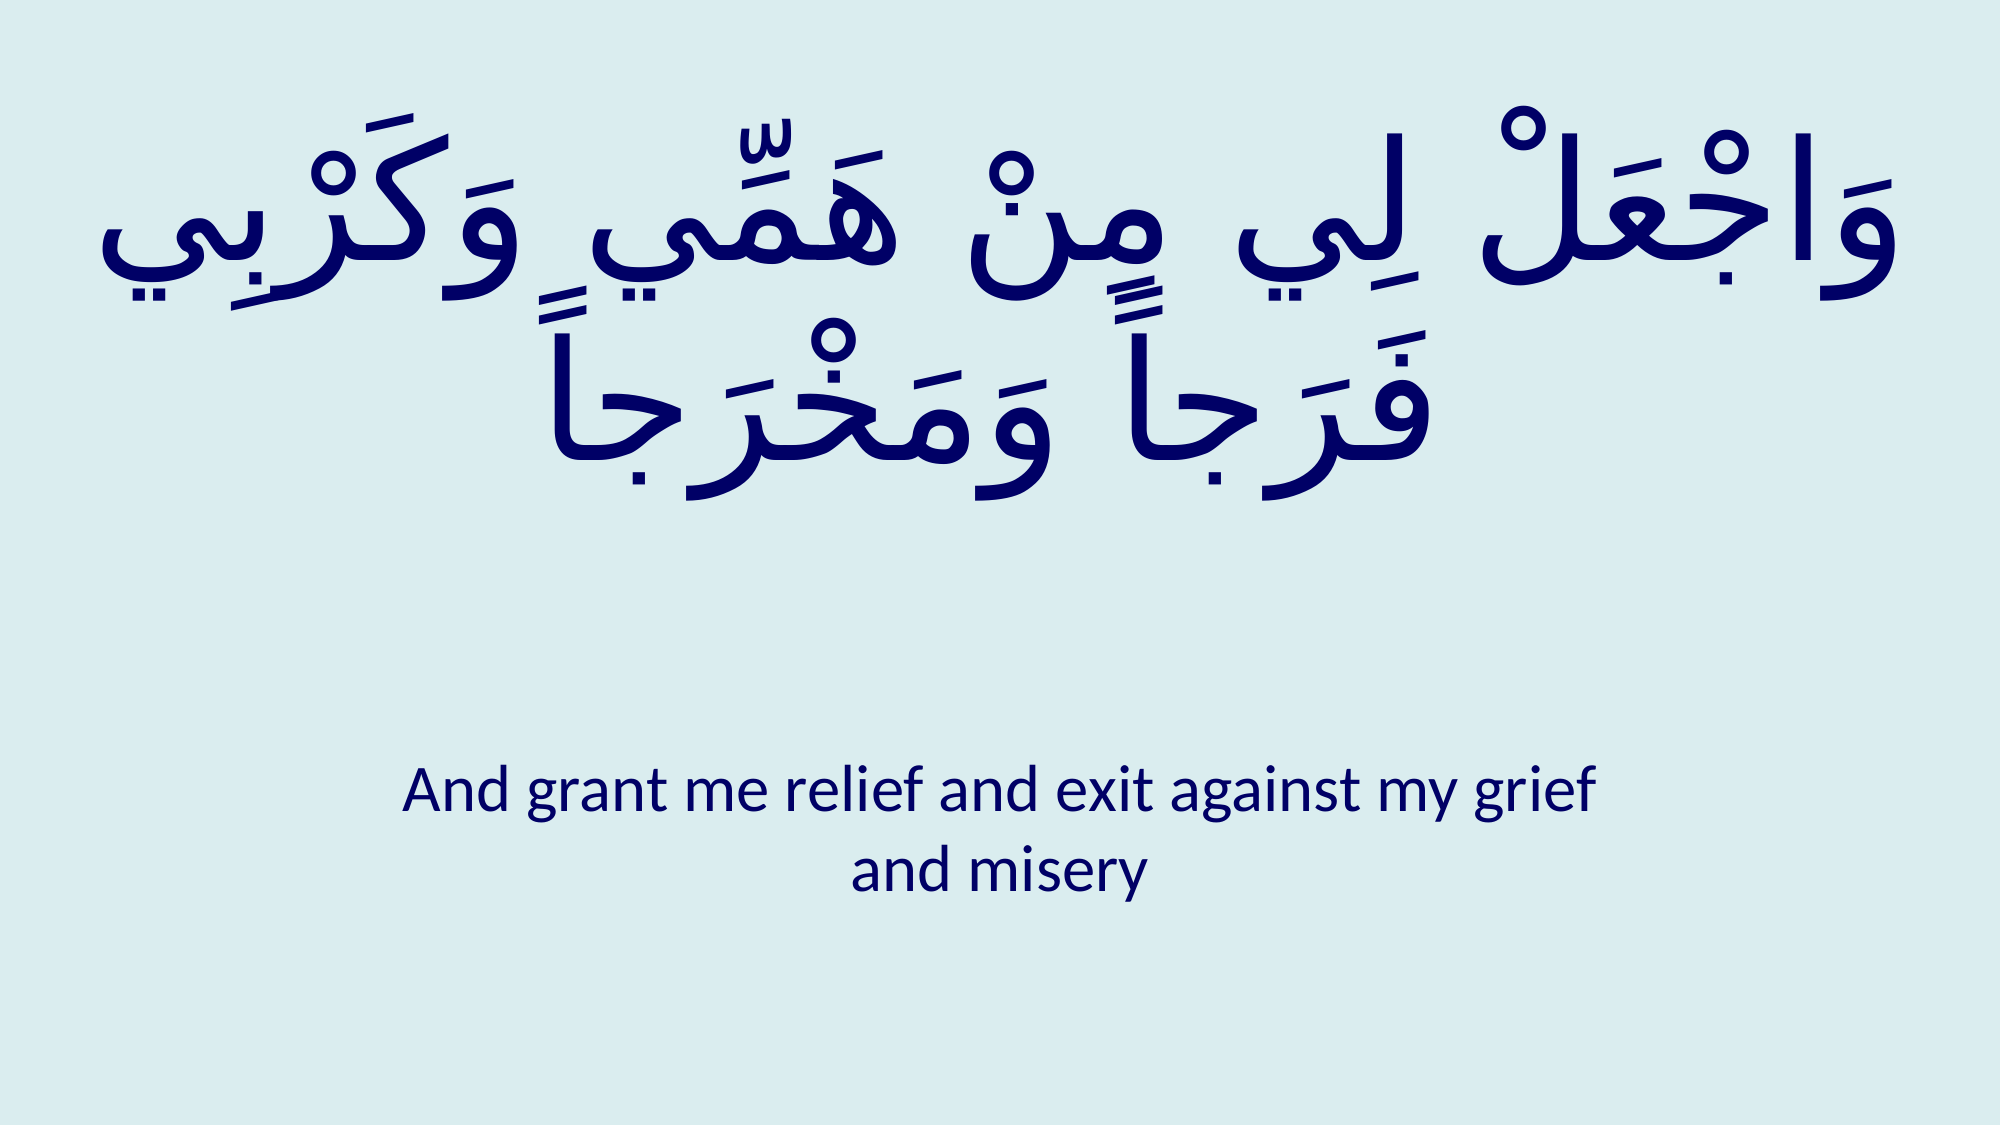

# وَاجْعَلْ لِي مِنْ هَمِّي وَكَرْبِي فَرَجاً وَمَخْرَجاً
And grant me relief and exit against my grief and misery